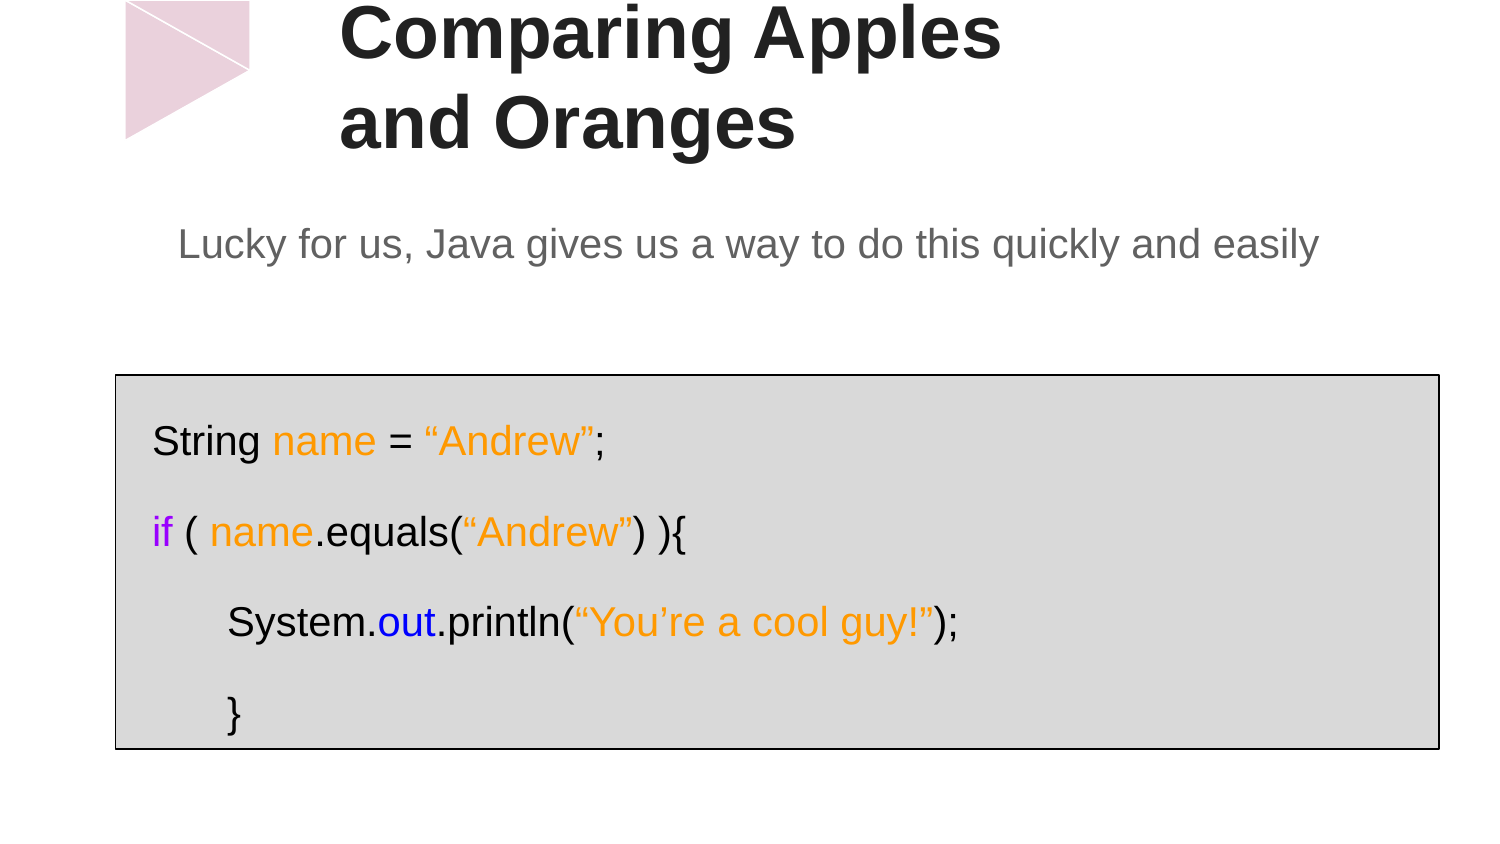

# Comparing Apples and Oranges
Lucky for us, Java gives us a way to do this quickly and easily

String name = “Andrew”;
if ( name.equals(“Andrew”) ){
System.out.println(“You’re a cool guy!”);
}